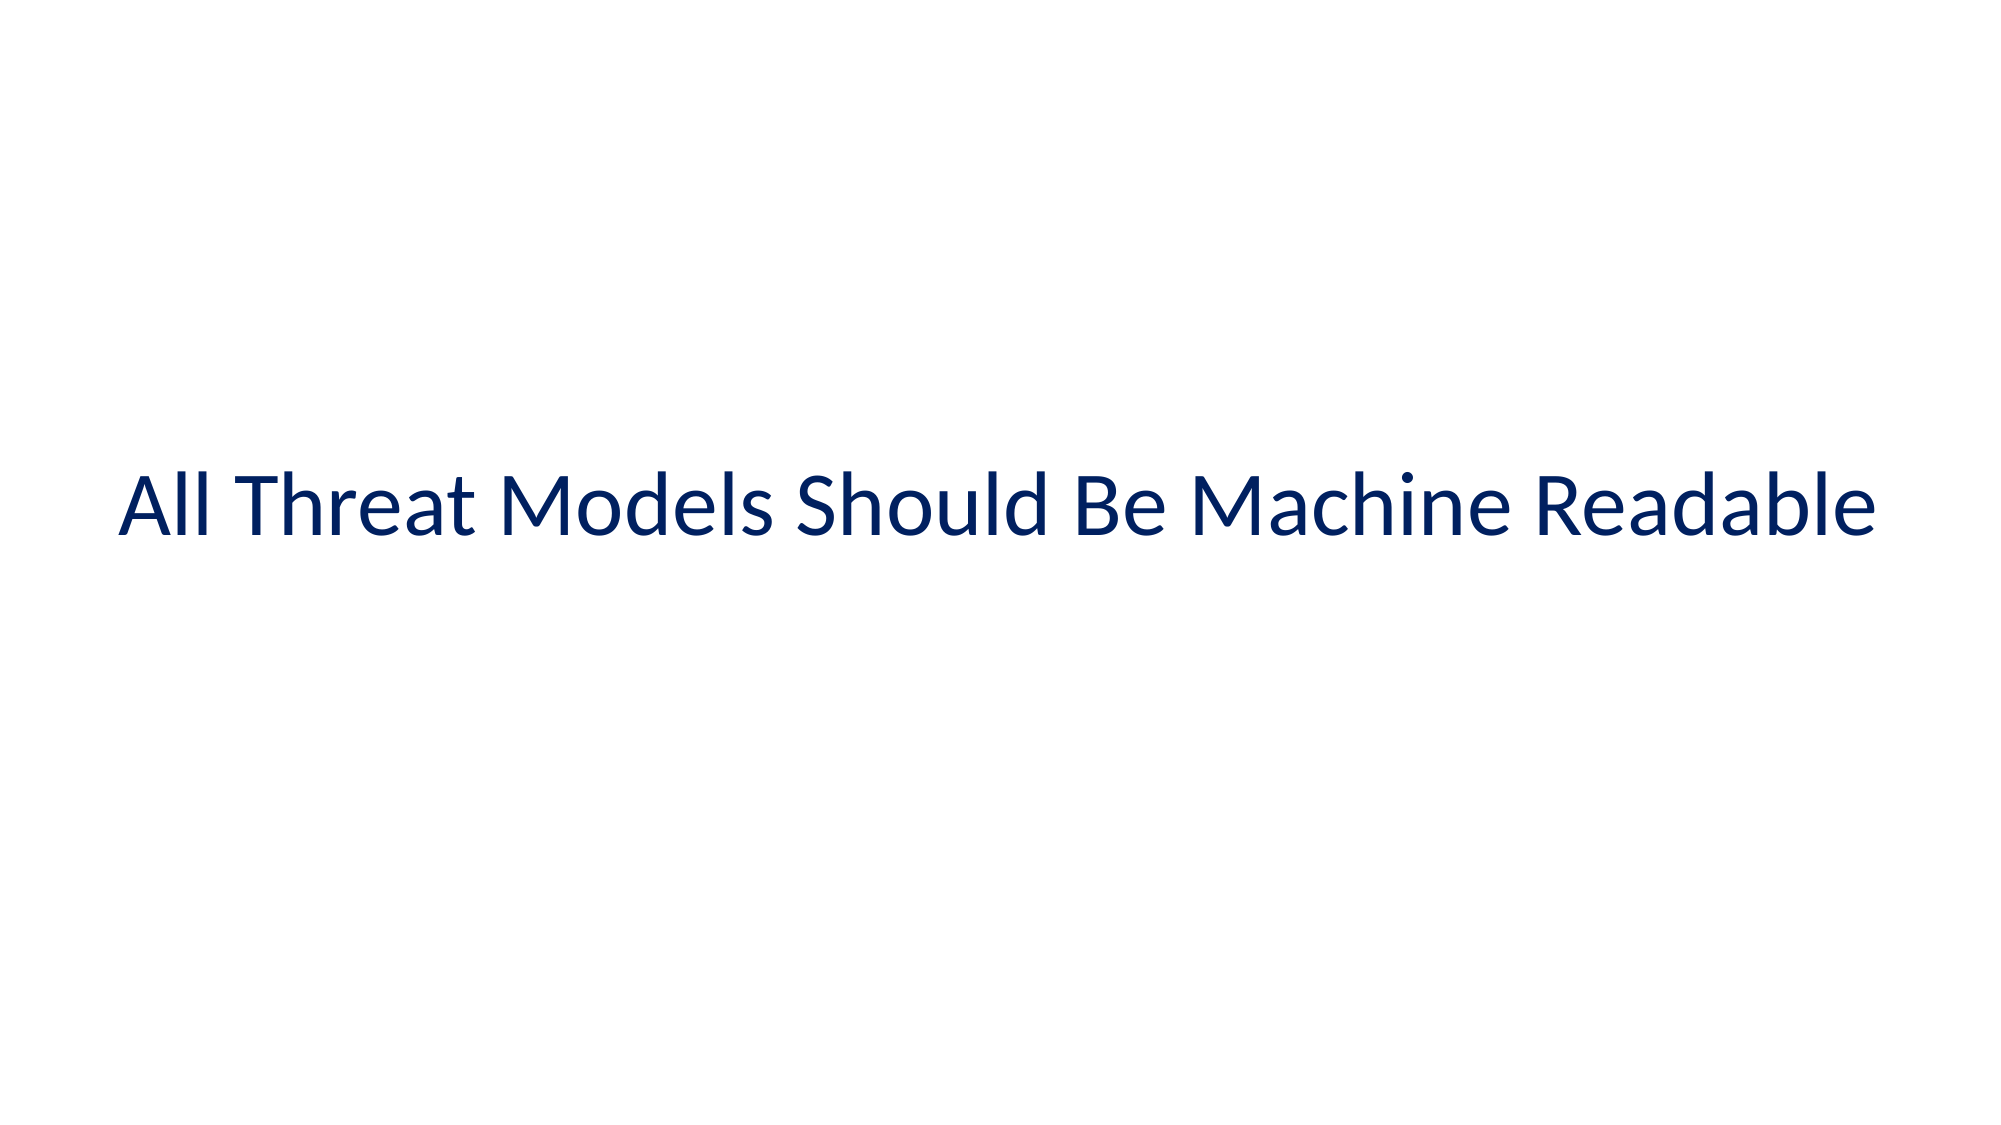

# All Threat Models Should Be Machine Readable